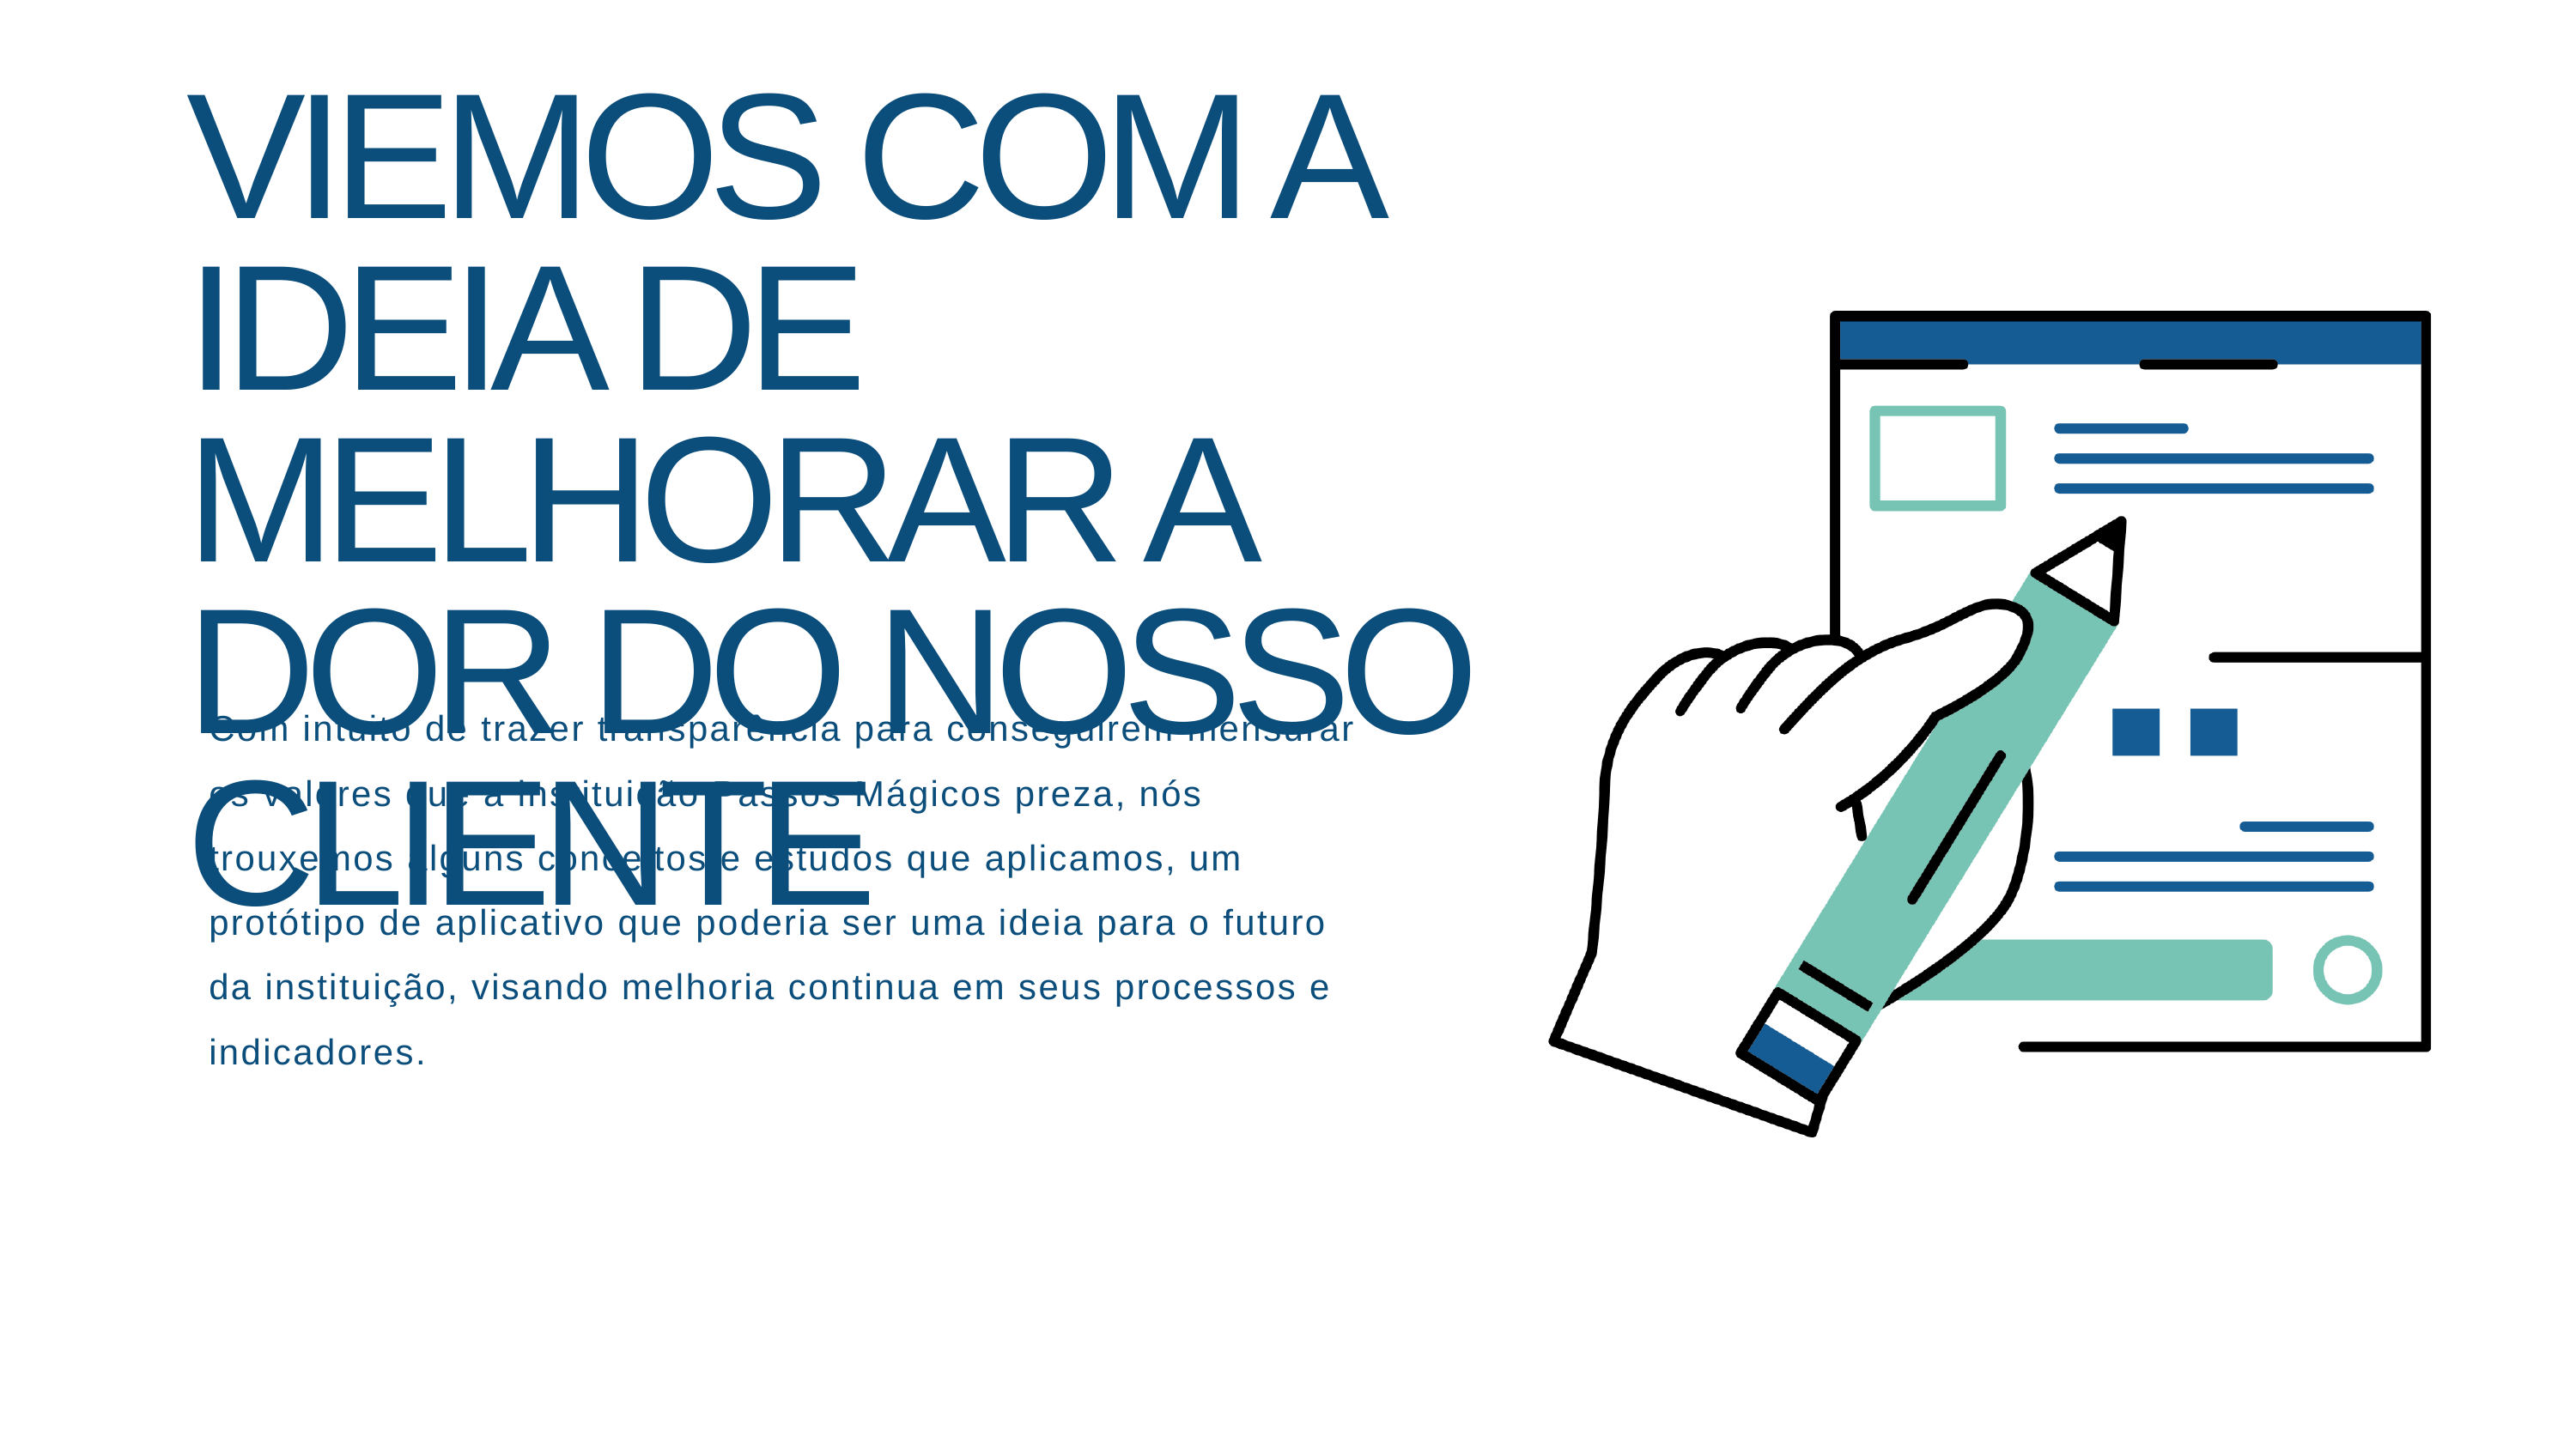

VIEMOS COM A IDEIA DE MELHORAR A DOR DO NOSSO CLIENTE

Com intuito de trazer transparência para conseguirem mensurar os valores que a instituição Passos Mágicos preza, nós trouxemos alguns conceitos e estudos que aplicamos, um protótipo de aplicativo que poderia ser uma ideia para o futuro da instituição, visando melhoria continua em seus processos e indicadores.